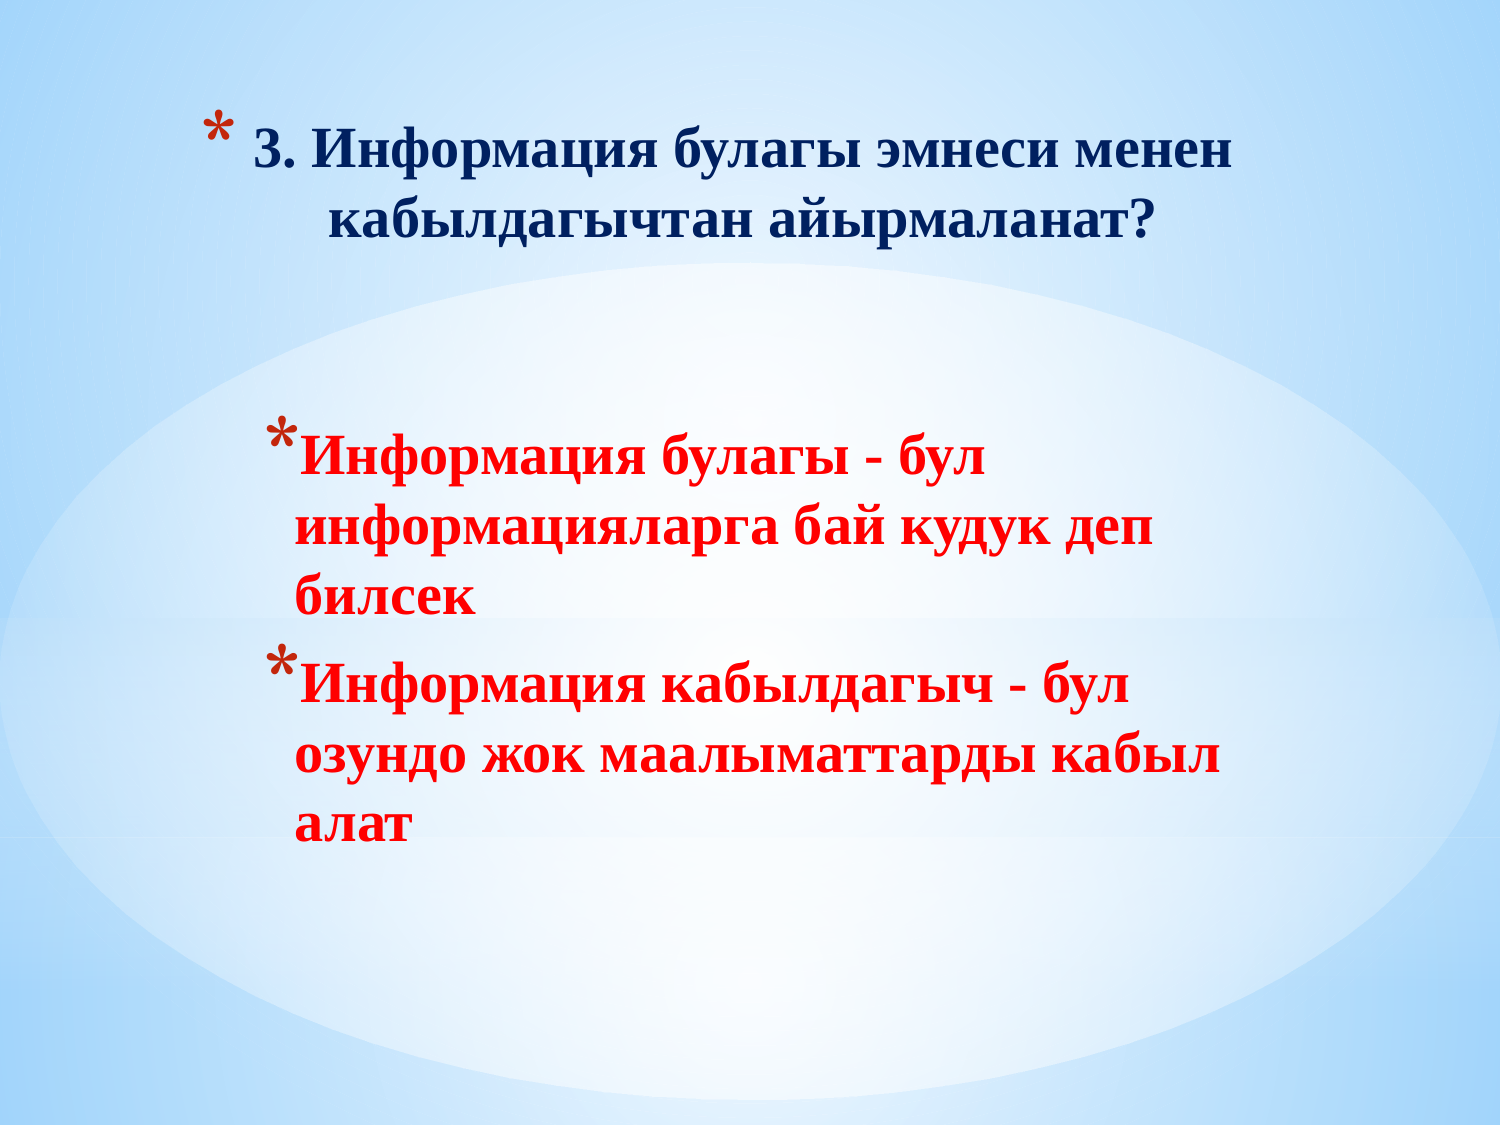

# 3. Информация булагы эмнеси менен кабылдагычтан айырмаланат?
Информация булагы - бул информацияларга бай кудук деп билсек
Информация кабылдагыч - бул озундо жок маалыматтарды кабыл алат